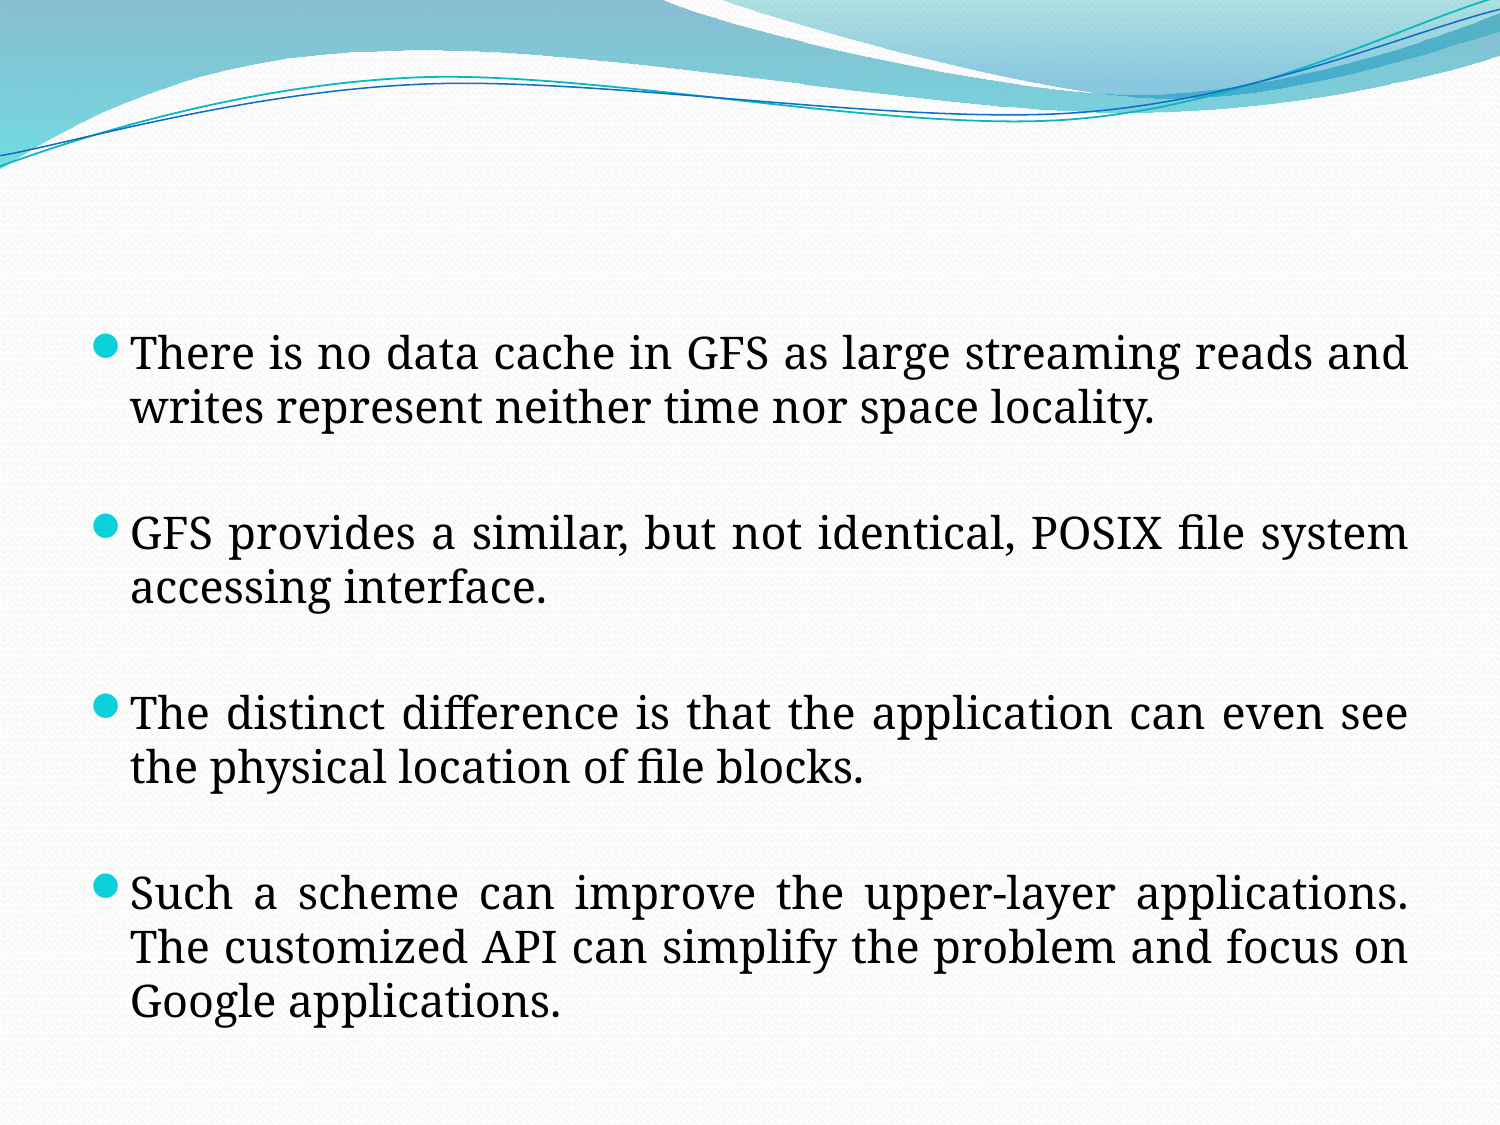

#
There is no data cache in GFS as large streaming reads and writes represent neither time nor space locality.

GFS provides a similar, but not identical, POSIX file system accessing interface.

The distinct difference is that the application can even see the physical location of file blocks.

Such a scheme can improve the upper-layer applications. The customized API can simplify the problem and focus on Google applications.